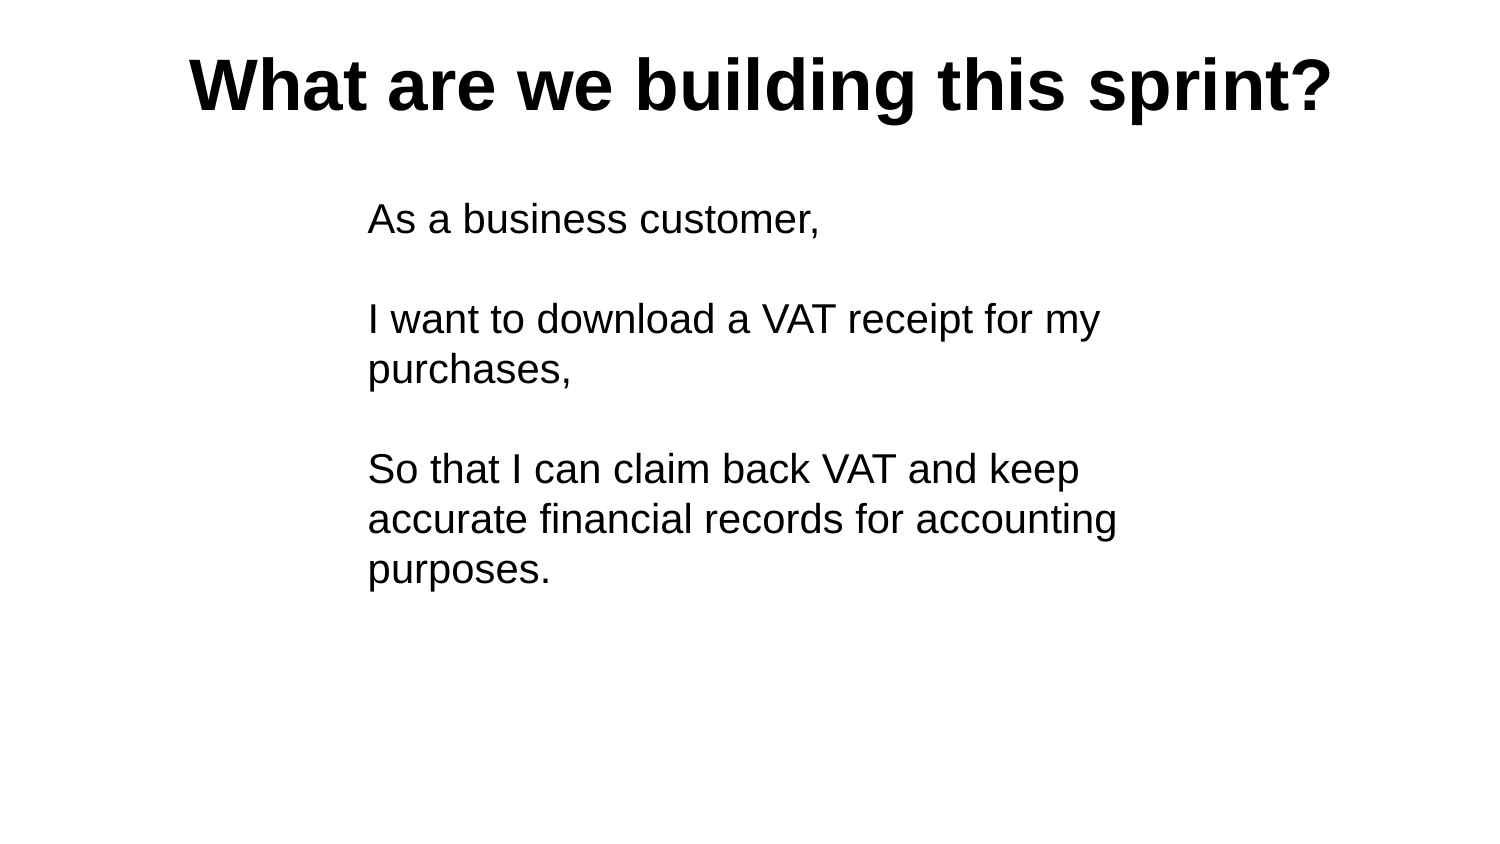

What are we building this sprint?
As a business customer,

I want to download a VAT receipt for my purchases,

So that I can claim back VAT and keep accurate financial records for accounting purposes.